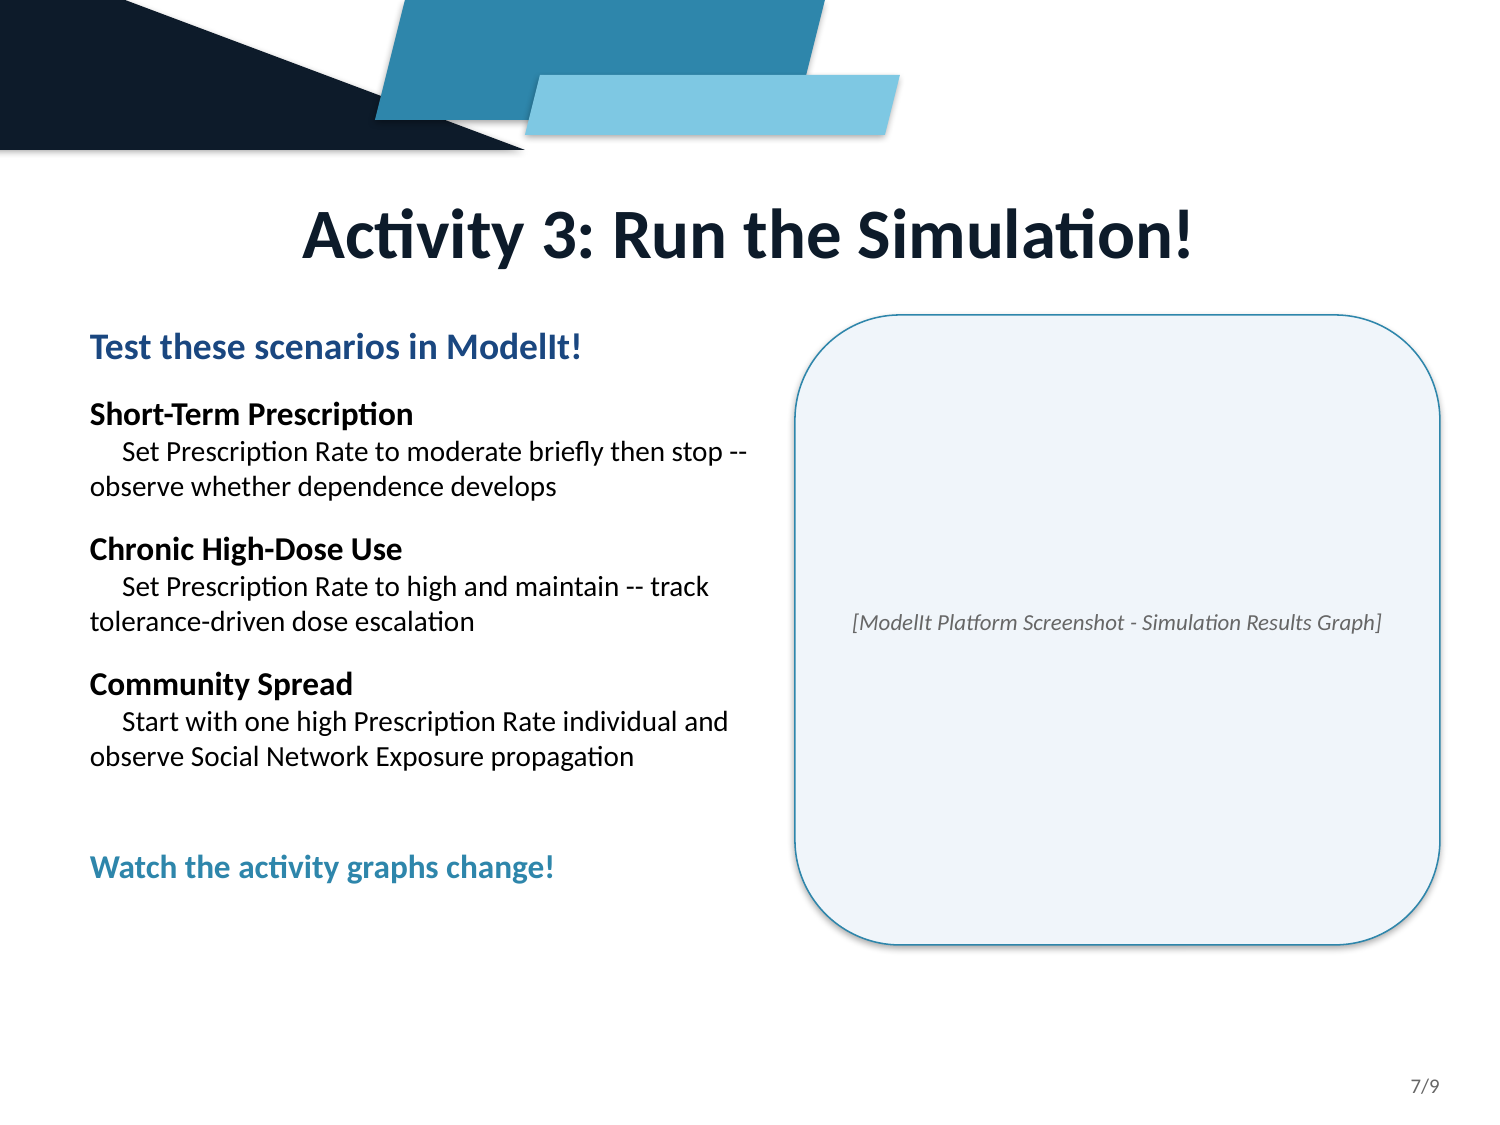

Activity 3: Run the Simulation!
Test these scenarios in ModelIt!
Short-Term Prescription
     Set Prescription Rate to moderate briefly then stop -- observe whether dependence develops
Chronic High-Dose Use
     Set Prescription Rate to high and maintain -- track tolerance-driven dose escalation
Community Spread
     Start with one high Prescription Rate individual and observe Social Network Exposure propagation
Watch the activity graphs change!

[ModelIt Platform Screenshot - Simulation Results Graph]
7/9